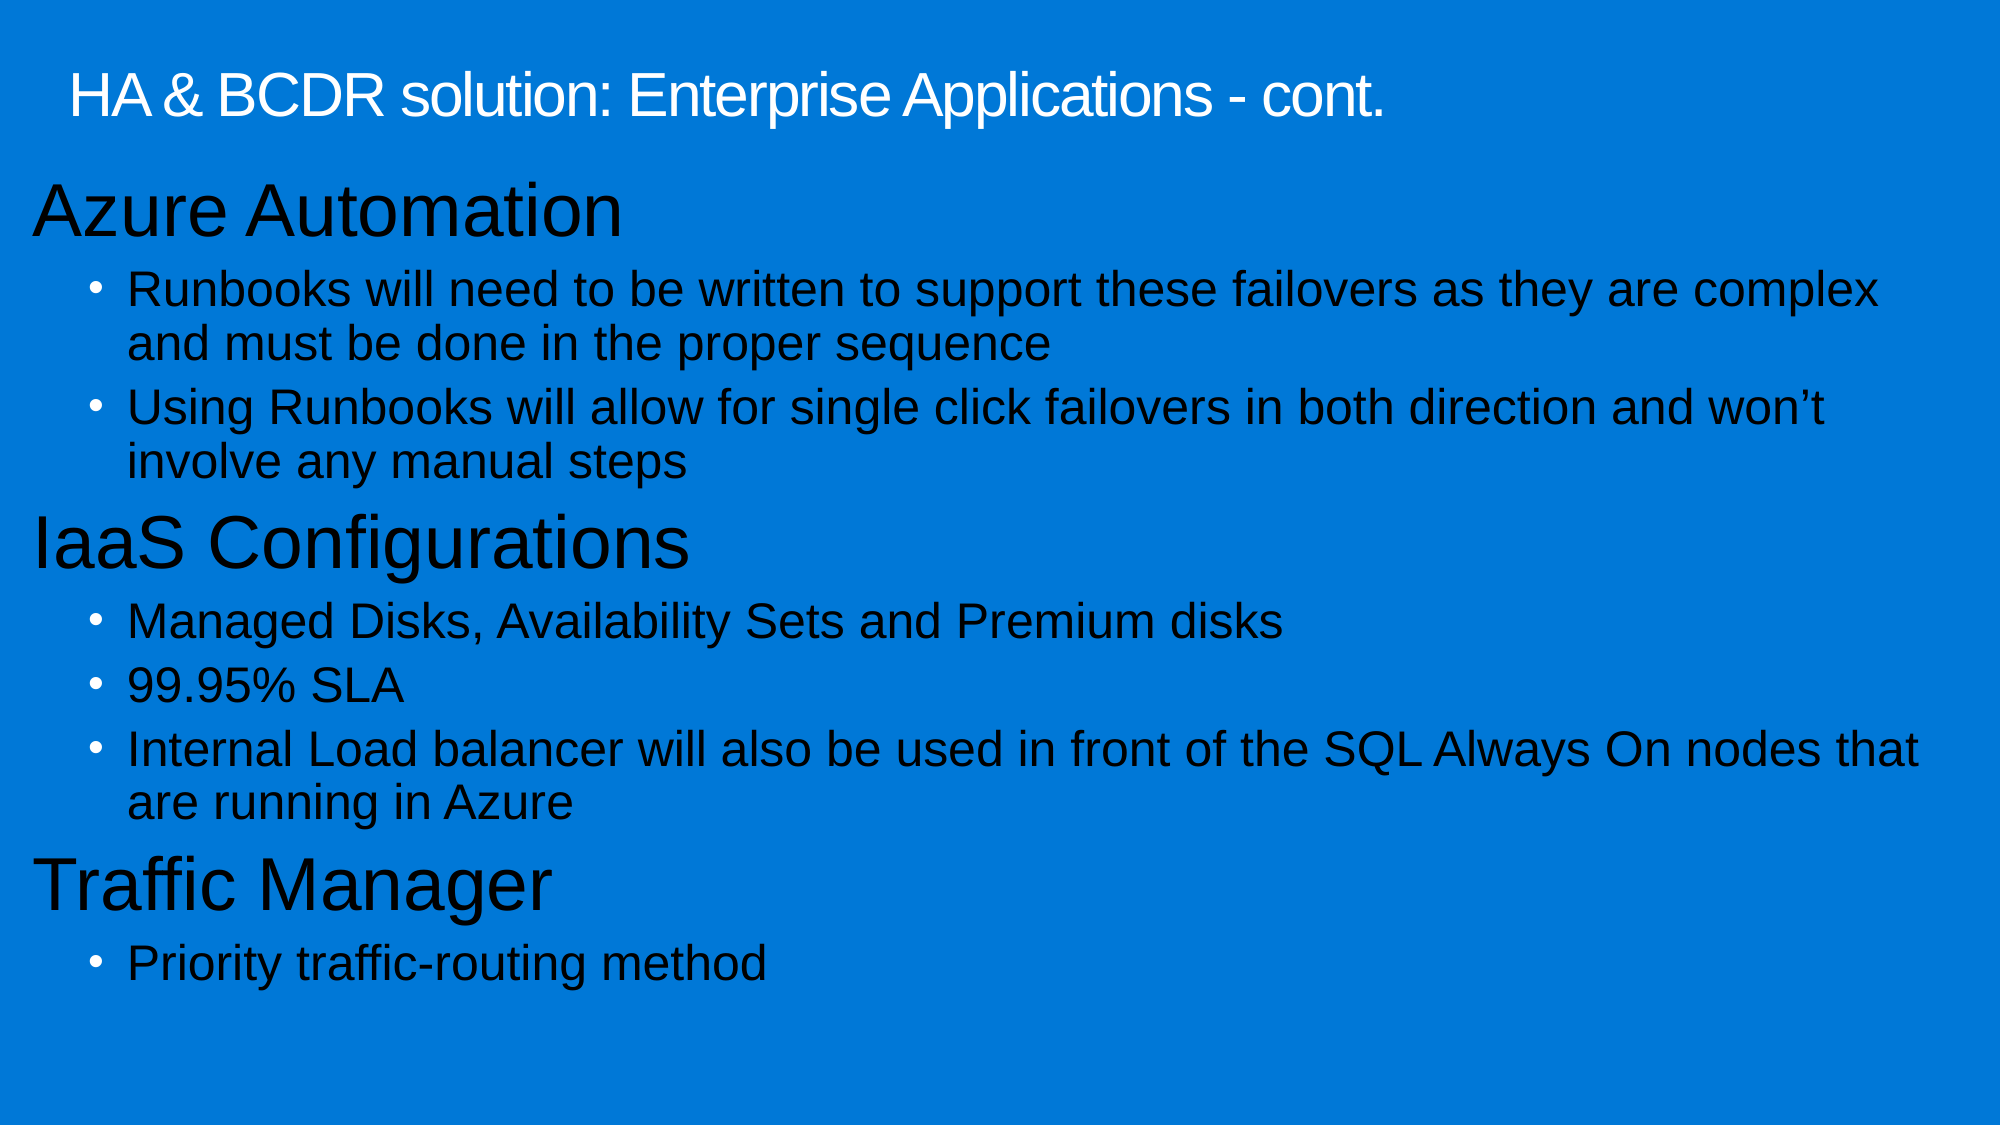

# HA & BCDR solution: Enterprise Applications - cont.
Azure Automation
Runbooks will need to be written to support these failovers as they are complex and must be done in the proper sequence
Using Runbooks will allow for single click failovers in both direction and won’t involve any manual steps
IaaS Configurations
Managed Disks, Availability Sets and Premium disks
99.95% SLA
Internal Load balancer will also be used in front of the SQL Always On nodes that are running in Azure
Traffic Manager
Priority traffic-routing method